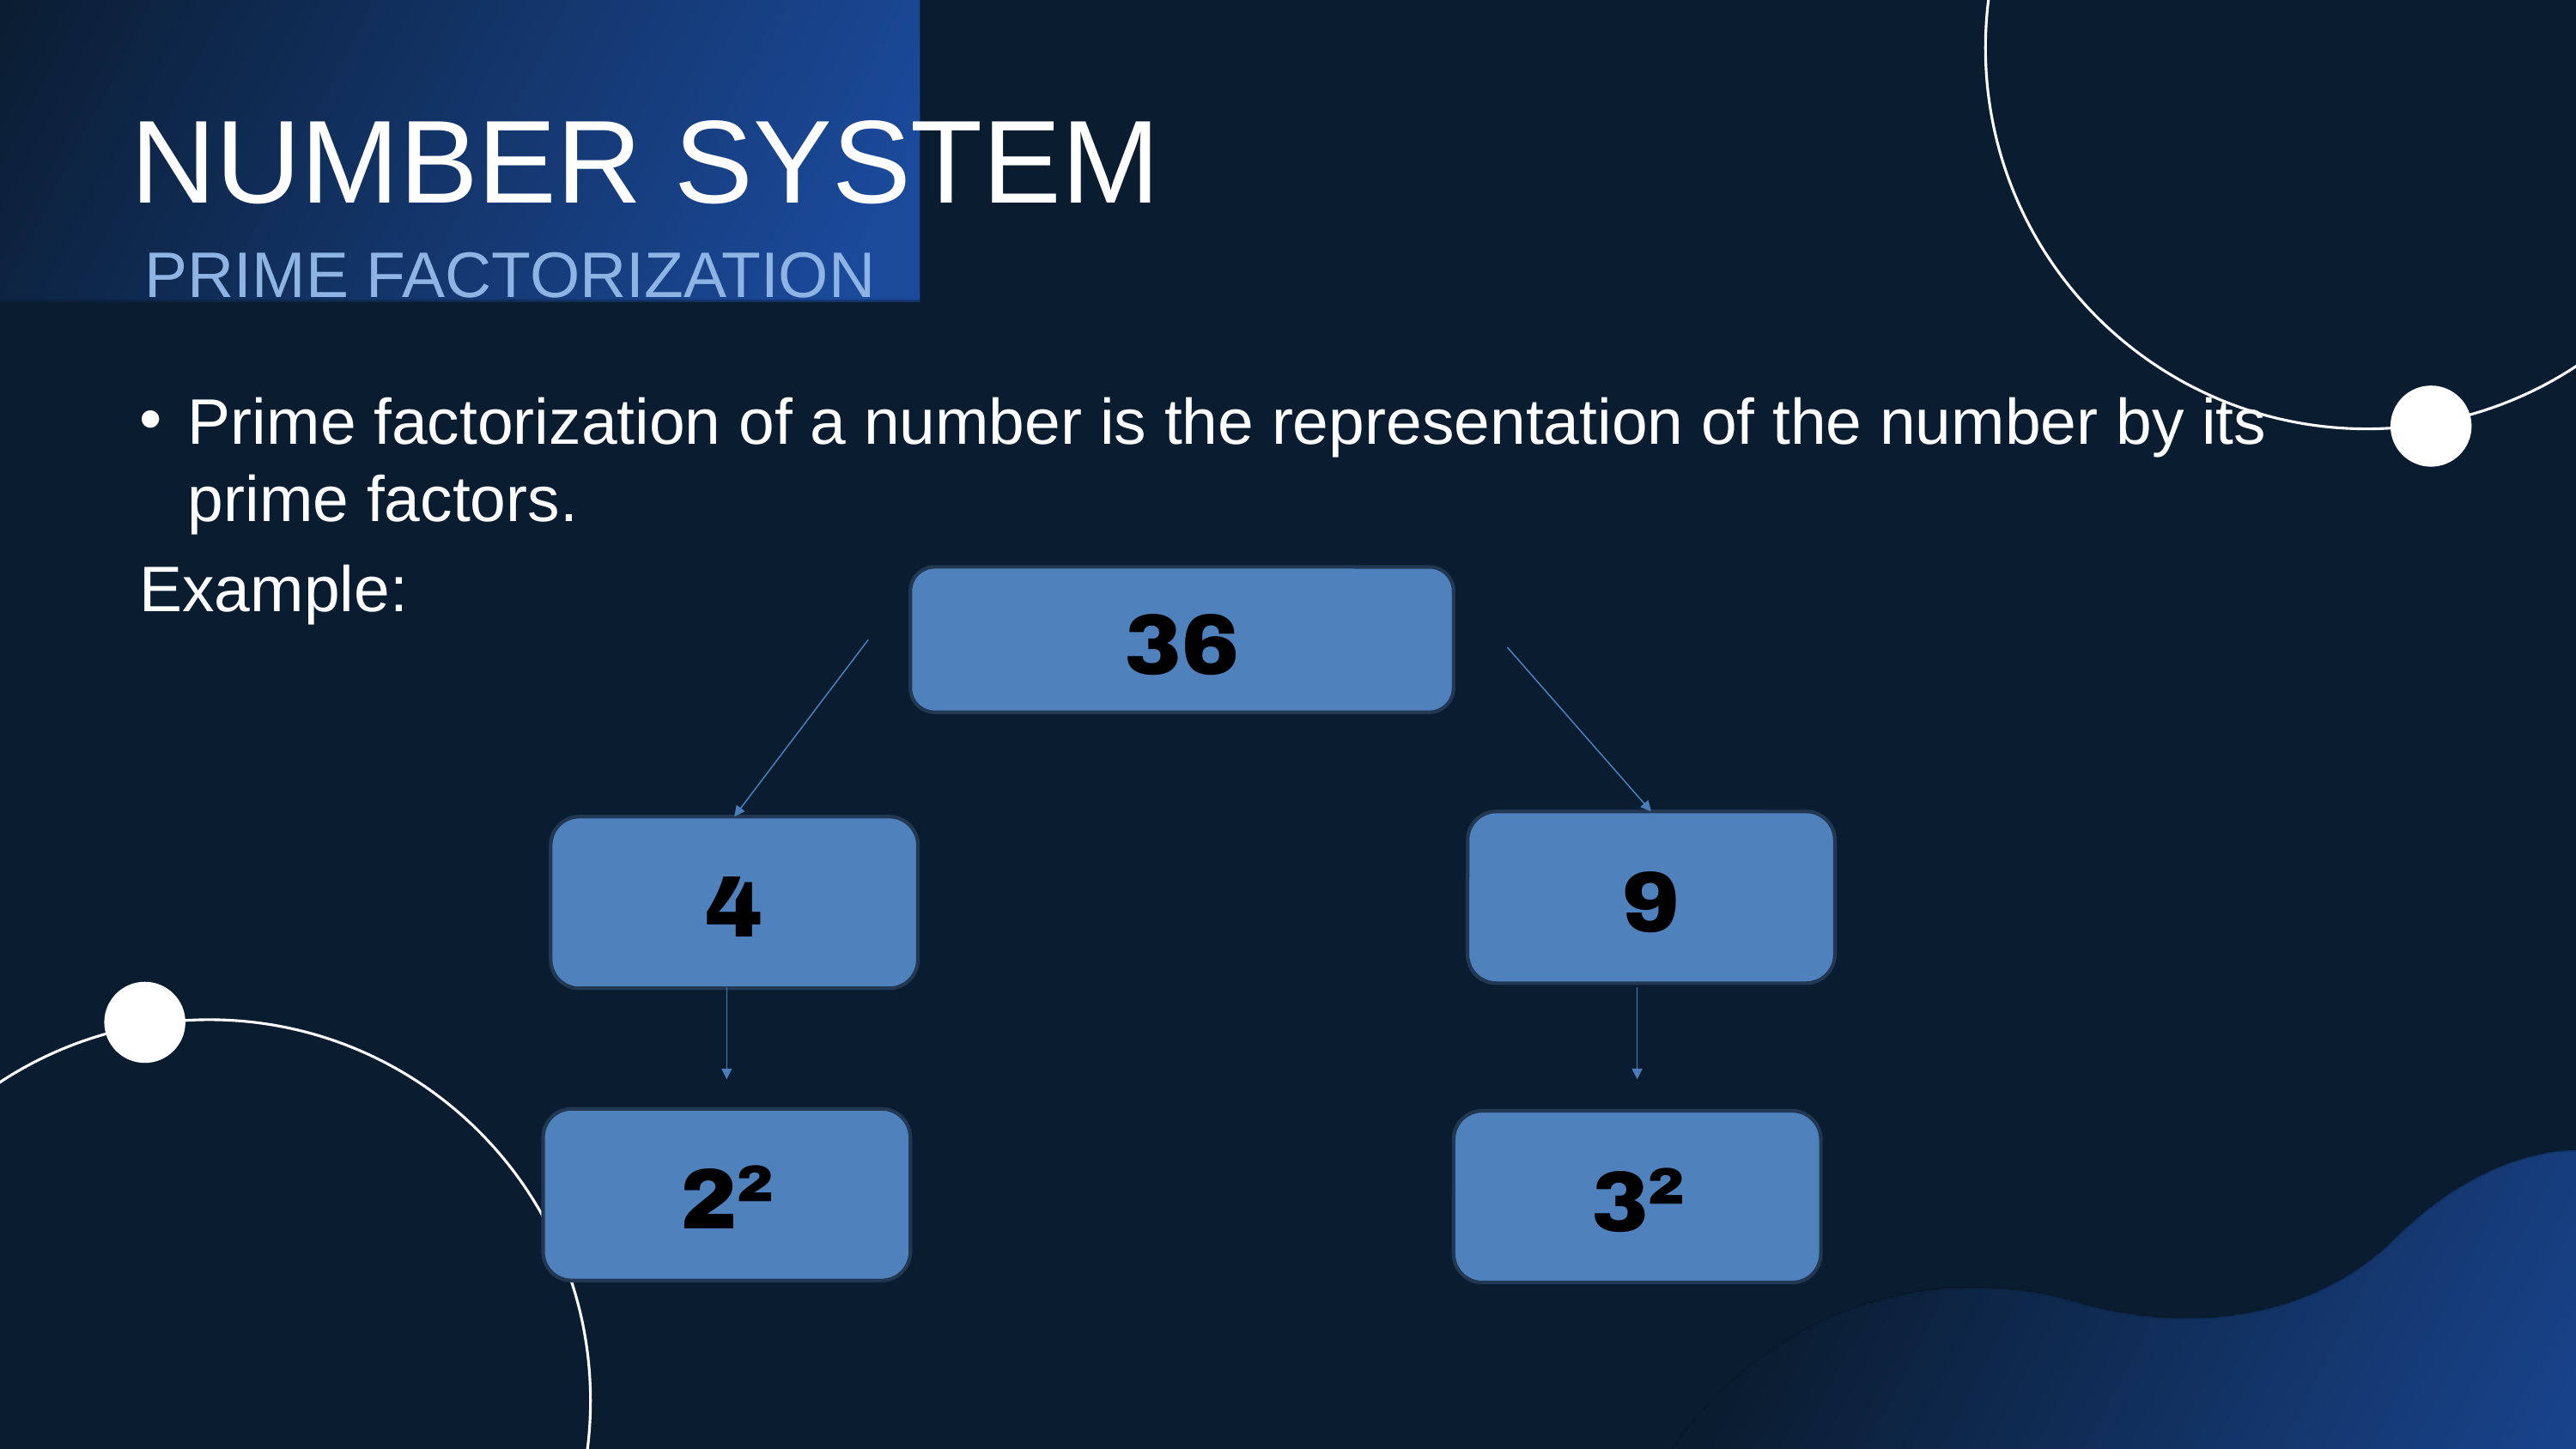

NUMBER SYSTEM
PRIME FACTORIZATION
Prime factorization of a number is the representation of the number by its prime factors.
Example:

36
9
4
2²
3²